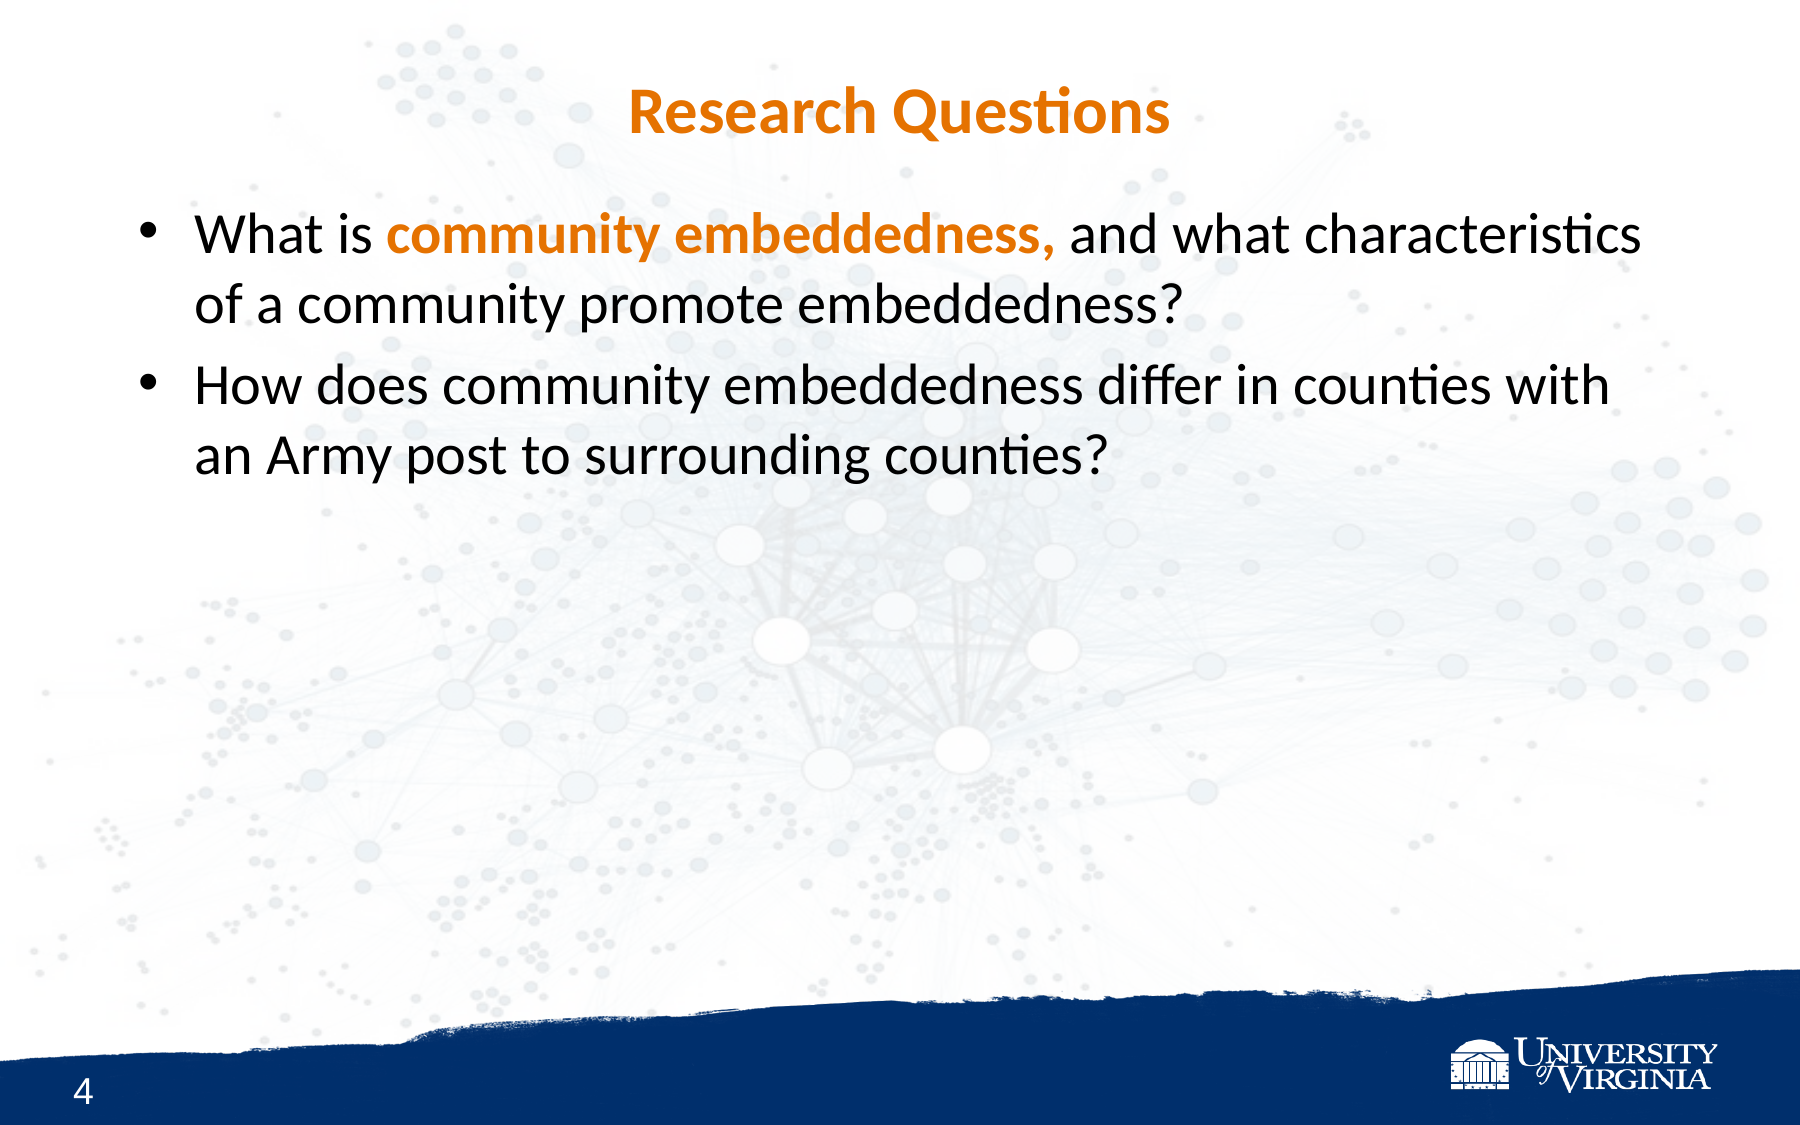

# Research Questions
What is community embeddedness, and what characteristics of a community promote embeddedness?
How does community embeddedness differ in counties with an Army post to surrounding counties?

4